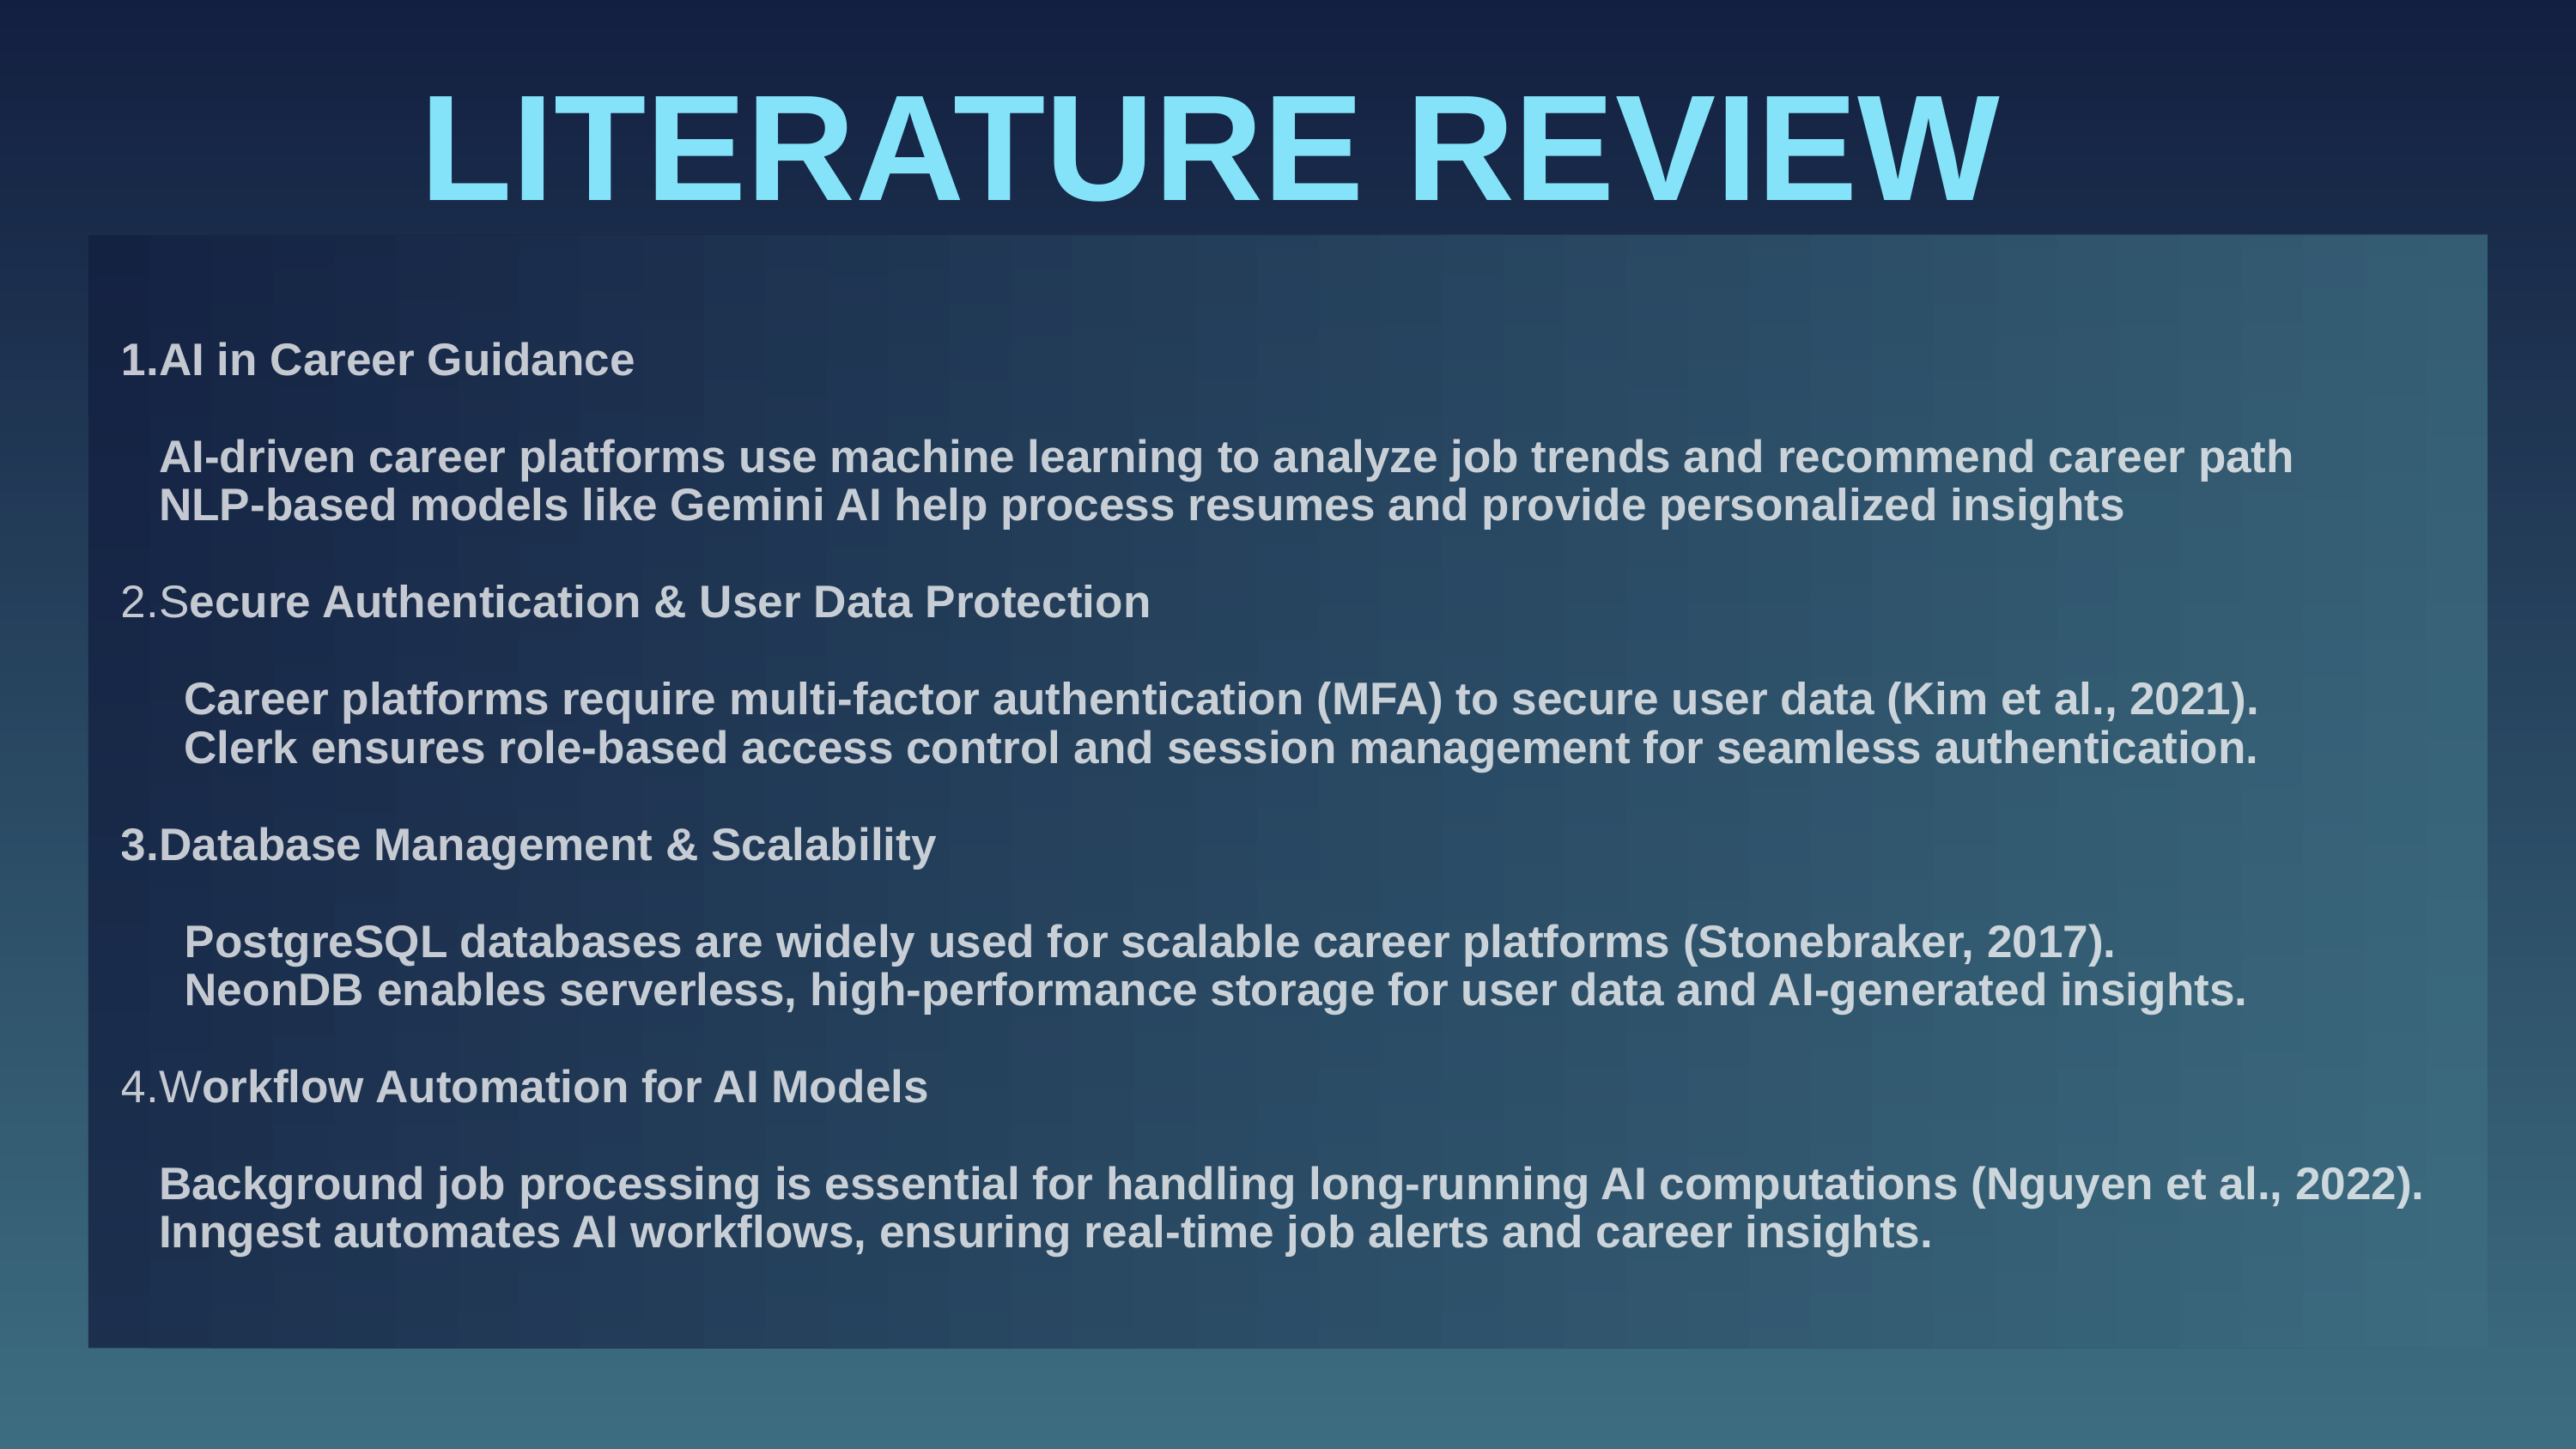

LITERATURE REVIEW

  1.AI in Career Guidance

     AI-driven career platforms use machine learning to analyze job trends and recommend career path
     NLP-based models like Gemini AI help process resumes and provide personalized insights

  2.Secure Authentication & User Data Protection

       Career platforms require multi-factor authentication (MFA) to secure user data (Kim et al., 2021).
       Clerk ensures role-based access control and session management for seamless authentication.

  3.Database Management & Scalability

       PostgreSQL databases are widely used for scalable career platforms (Stonebraker, 2017).
       NeonDB enables serverless, high-performance storage for user data and AI-generated insights.

  4.Workflow Automation for AI Models

     Background job processing is essential for handling long-running AI computations (Nguyen et al., 2022).
     Inngest automates AI workflows, ensuring real-time job alerts and career insights.